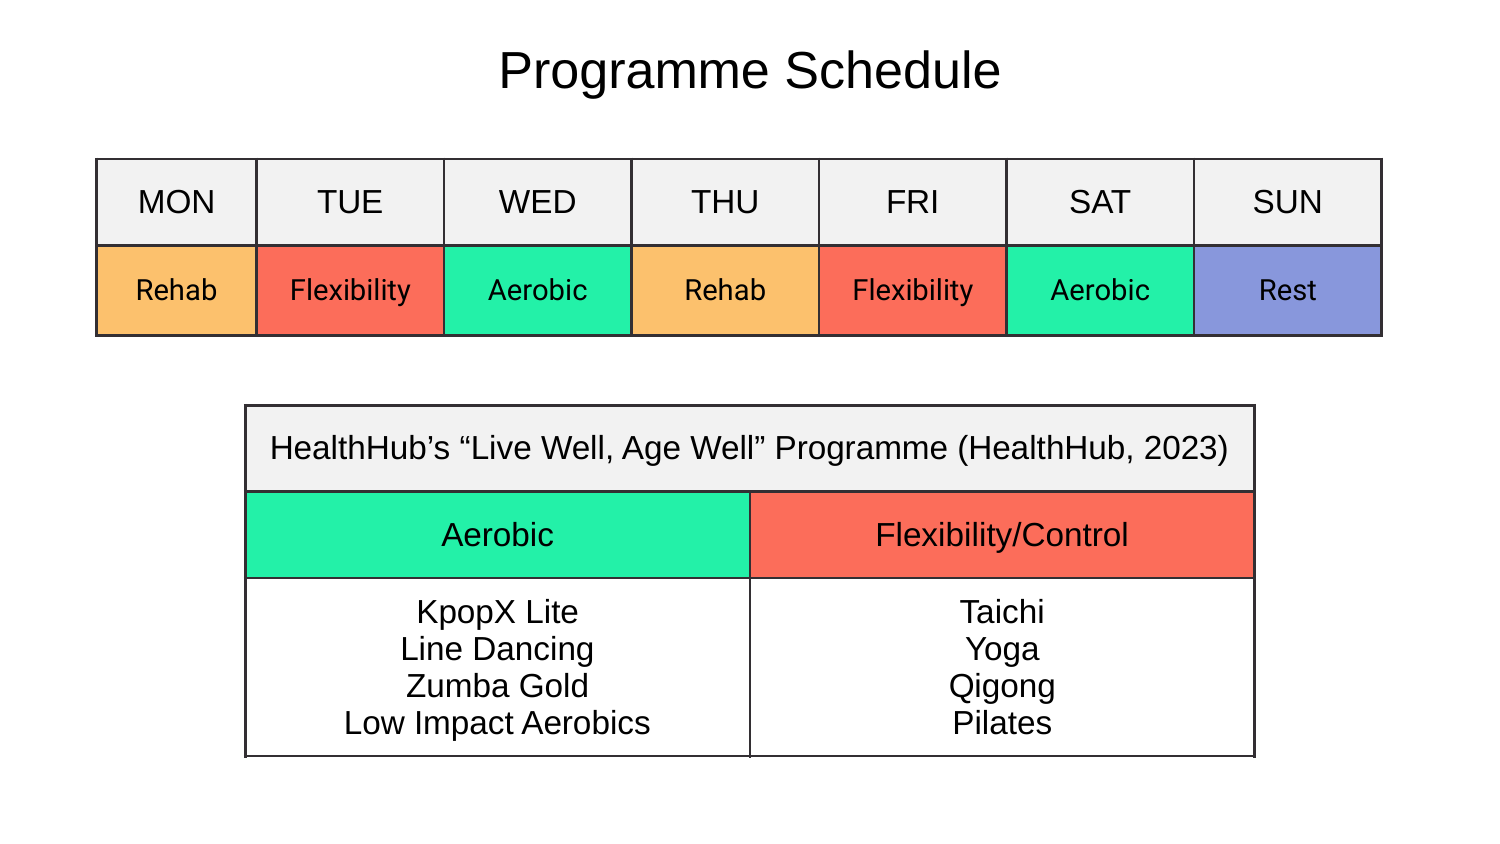

# Programme Schedule
| MON | TUE | WED | THU | FRI | SAT | SUN |
| --- | --- | --- | --- | --- | --- | --- |
| Rehab | Flexibility | Aerobic | Rehab | Flexibility | Aerobic | Rest |
| HealthHub’s “Live Well, Age Well” Programme (HealthHub, 2023) |  |
| --- | --- |
| Aerobic | Flexibility/Control |
| KpopX Lite Line Dancing Zumba Gold Low Impact Aerobics | Taichi Yoga Qigong Pilates |